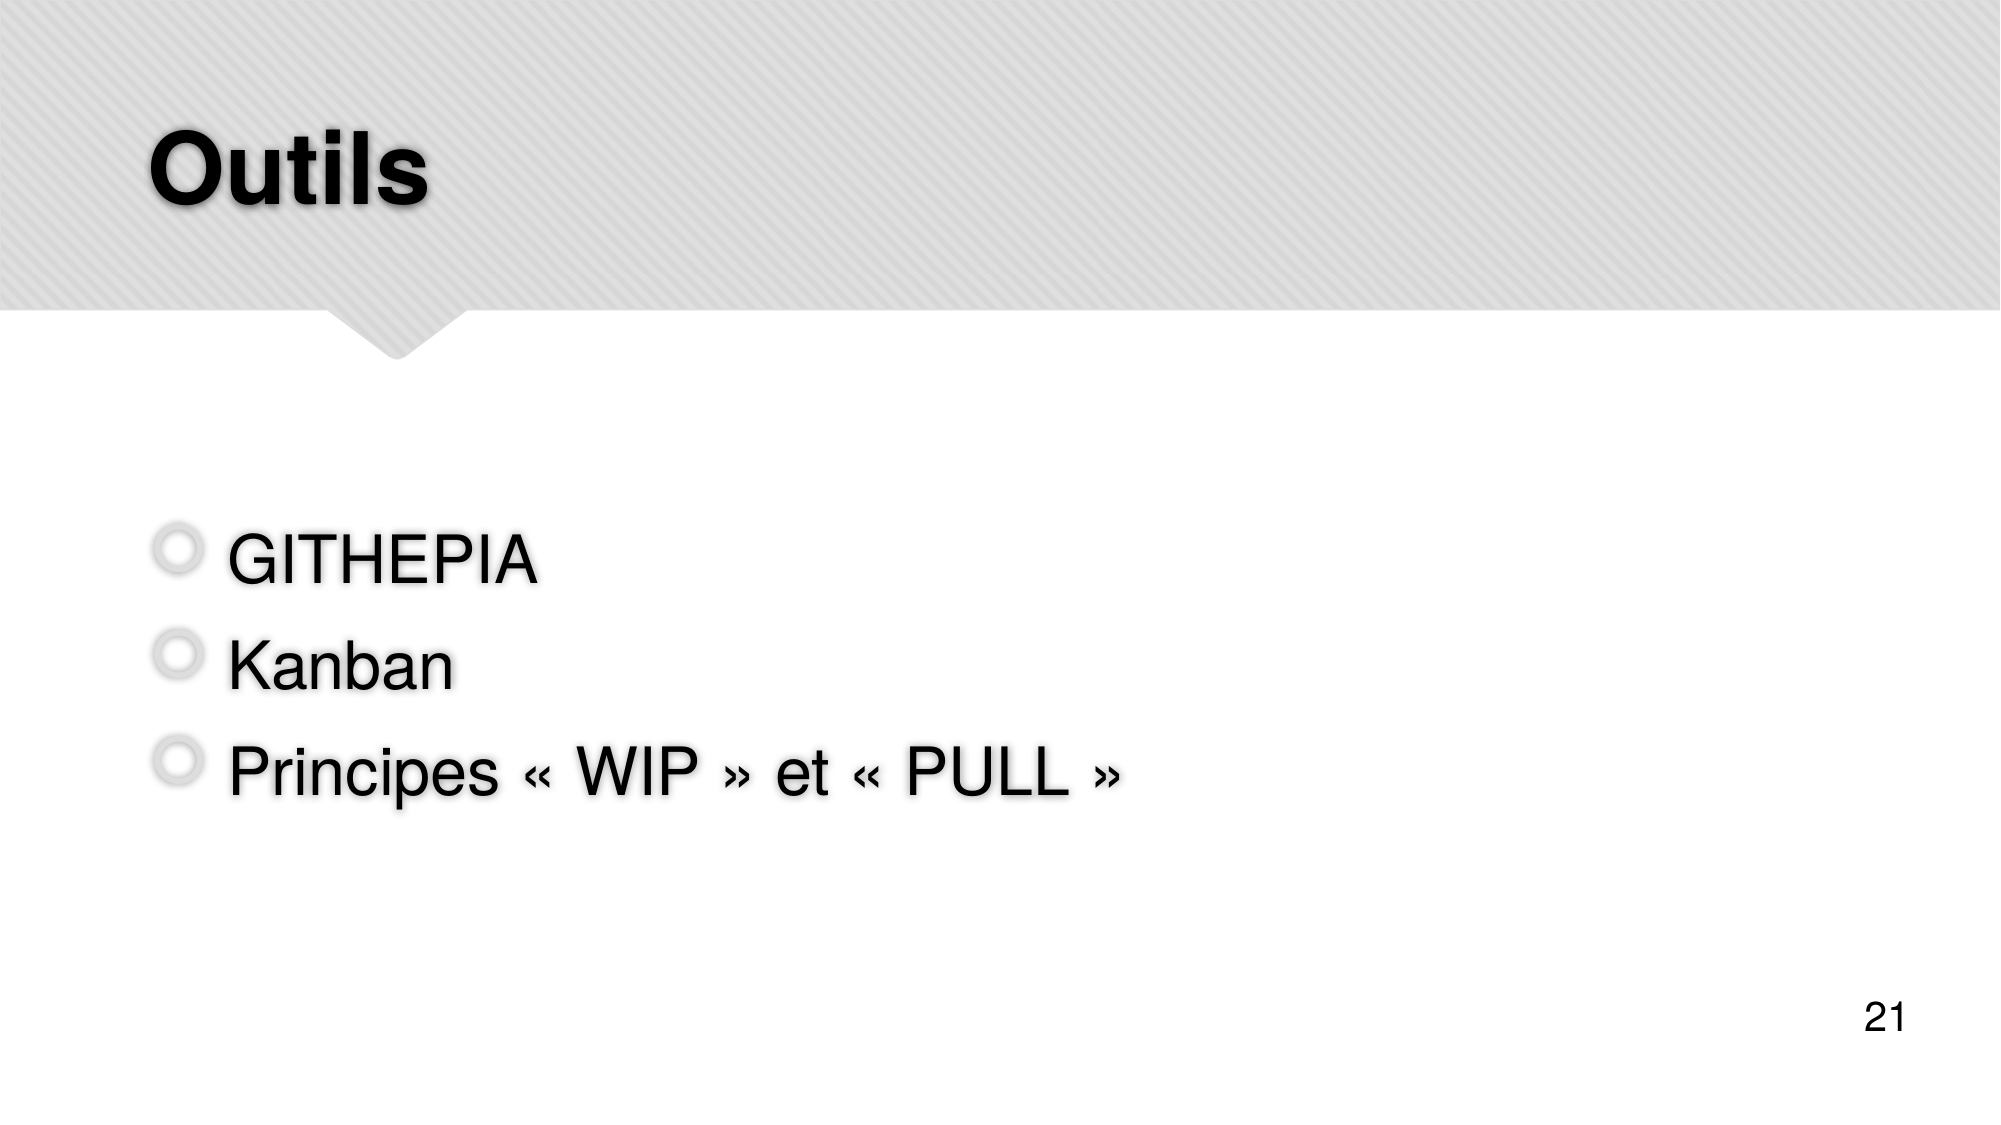

# Outils
 GITHEPIA
 Kanban
 Principes « WIP » et « PULL »
21